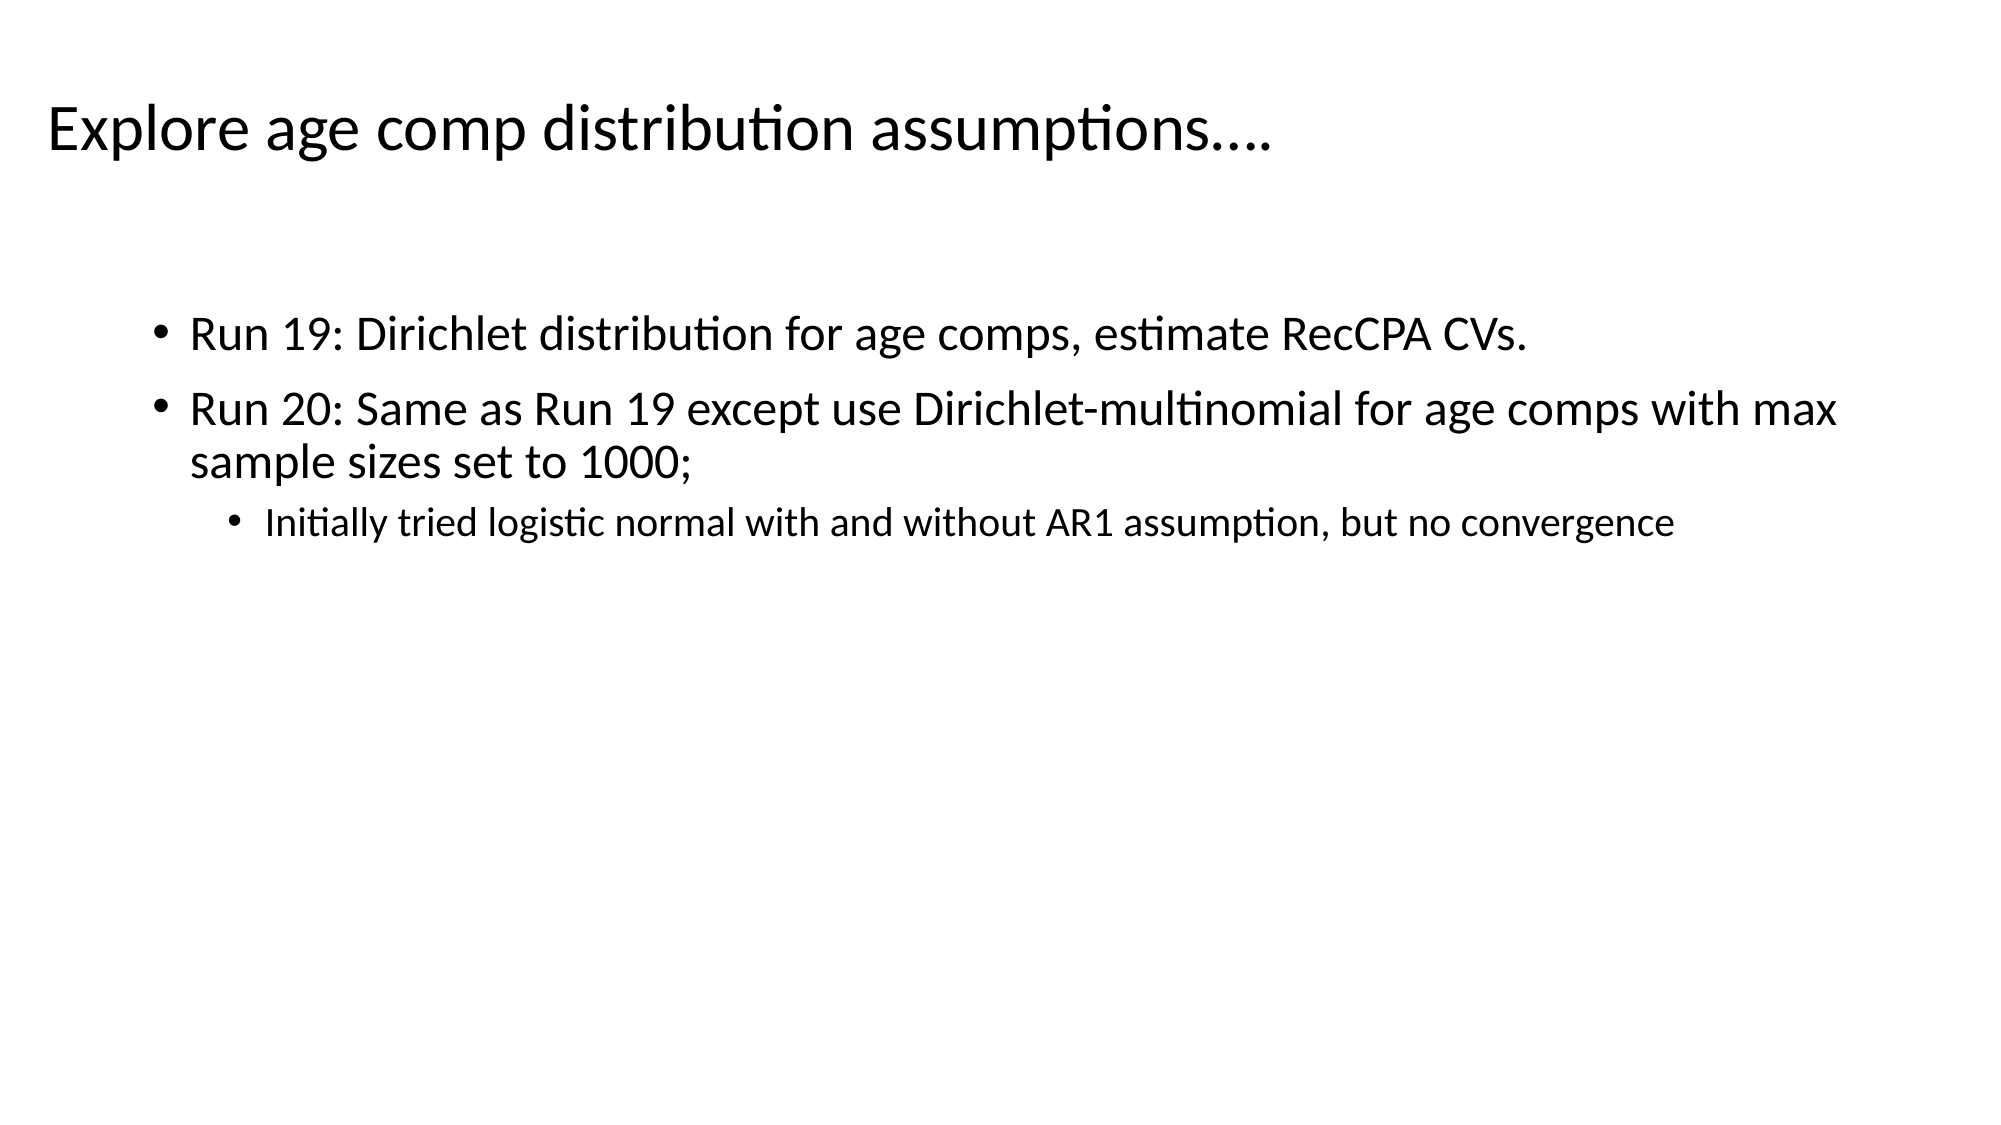

# Explore age comp distribution assumptions….
Run 19: Dirichlet distribution for age comps, estimate RecCPA CVs.
Run 20: Same as Run 19 except use Dirichlet-multinomial for age comps with max sample sizes set to 1000;
Initially tried logistic normal with and without AR1 assumption, but no convergence